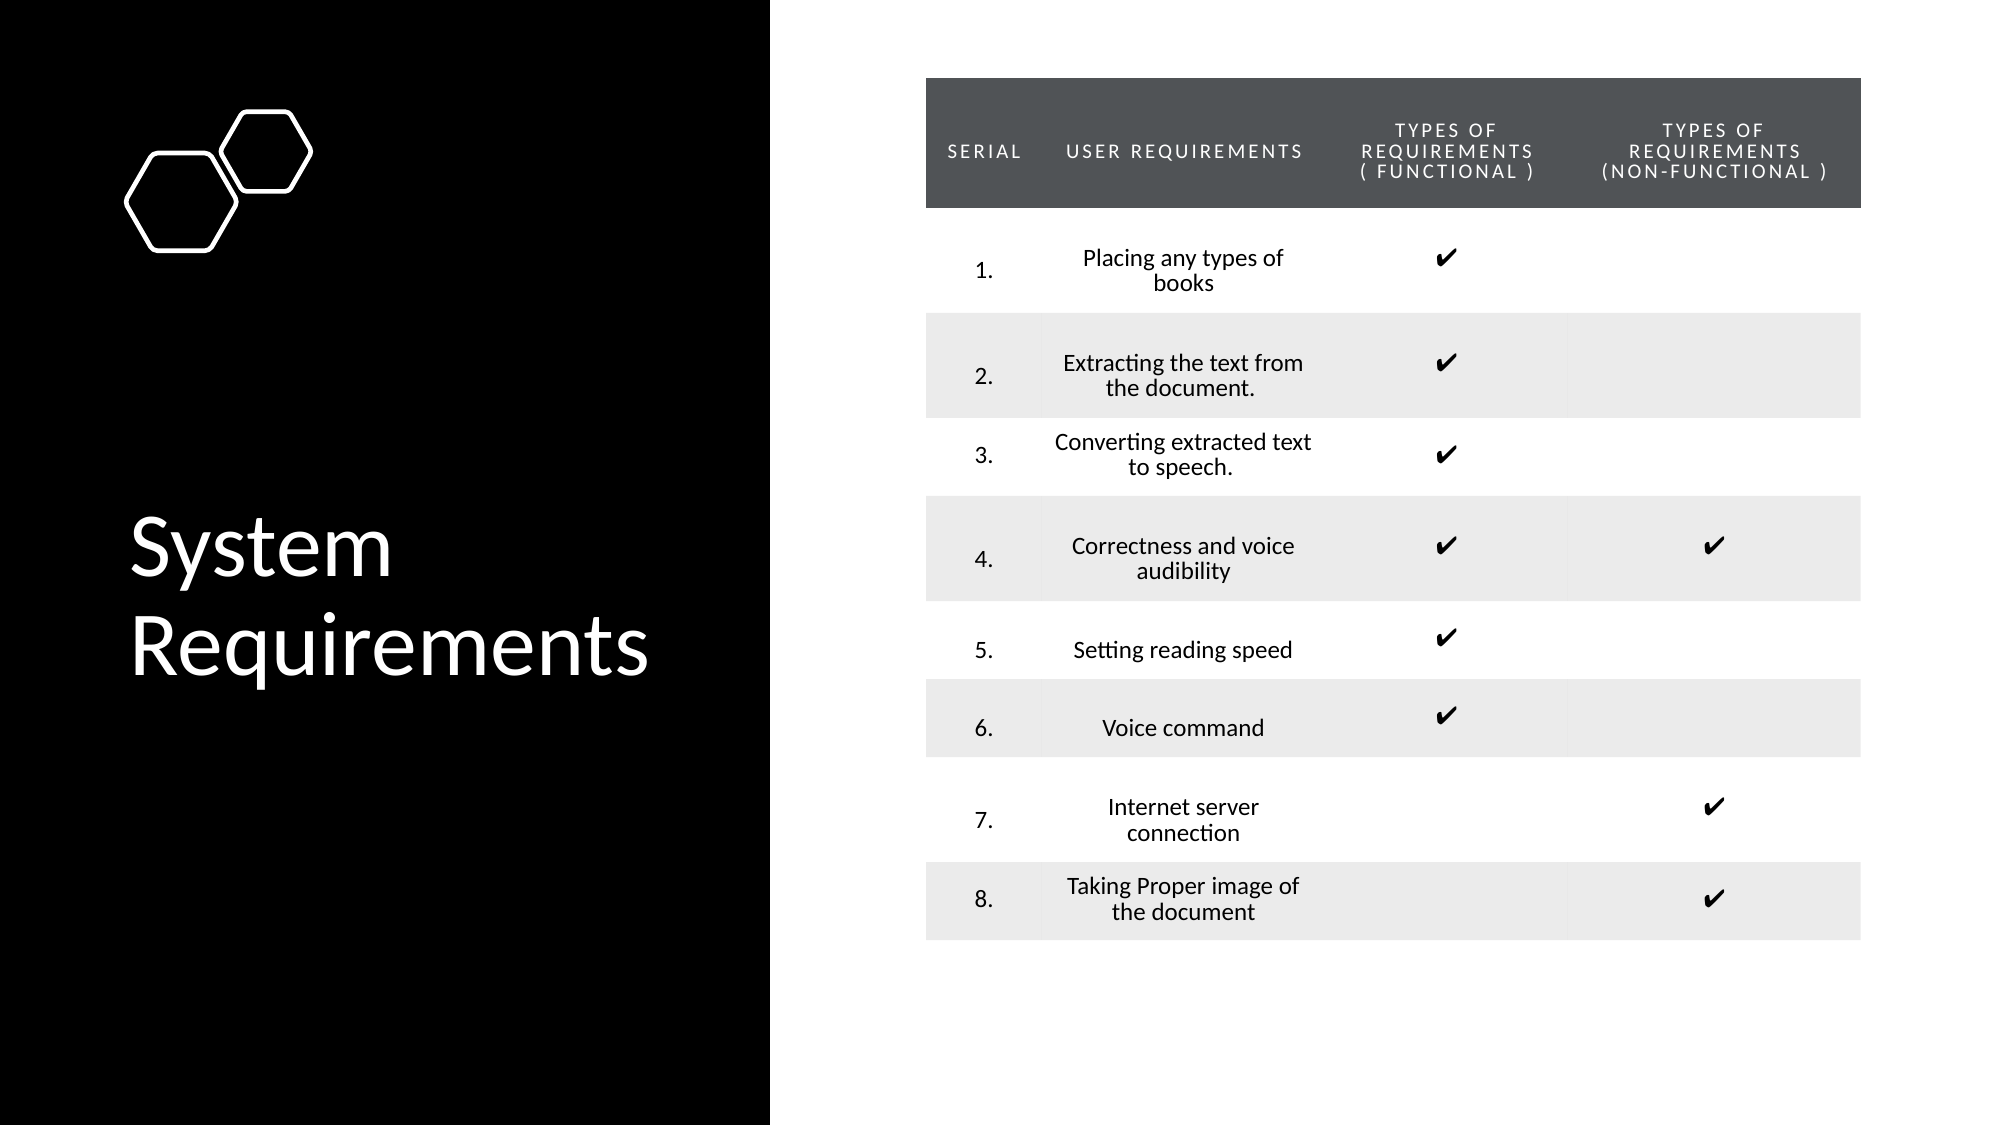

| Serial | User Requirements | Types of Requirements ( Functional ) | Types of Requirements (Non-Functional ) |
| --- | --- | --- | --- |
| 1. | Placing any types of books | ✔ |  |
| 2. | Extracting the text from the document. | ✔ |  |
| 3. | Converting extracted text to speech. | ✔ |  |
| 4. | Correctness and voice audibility | ✔ | ✔ |
| 5. | Setting reading speed | ✔ |  |
| 6. | Voice command | ✔ |  |
| 7. | Internet server connection |  | ✔ |
| 8. | Taking Proper image of the document |  | ✔ |

# System Requirements